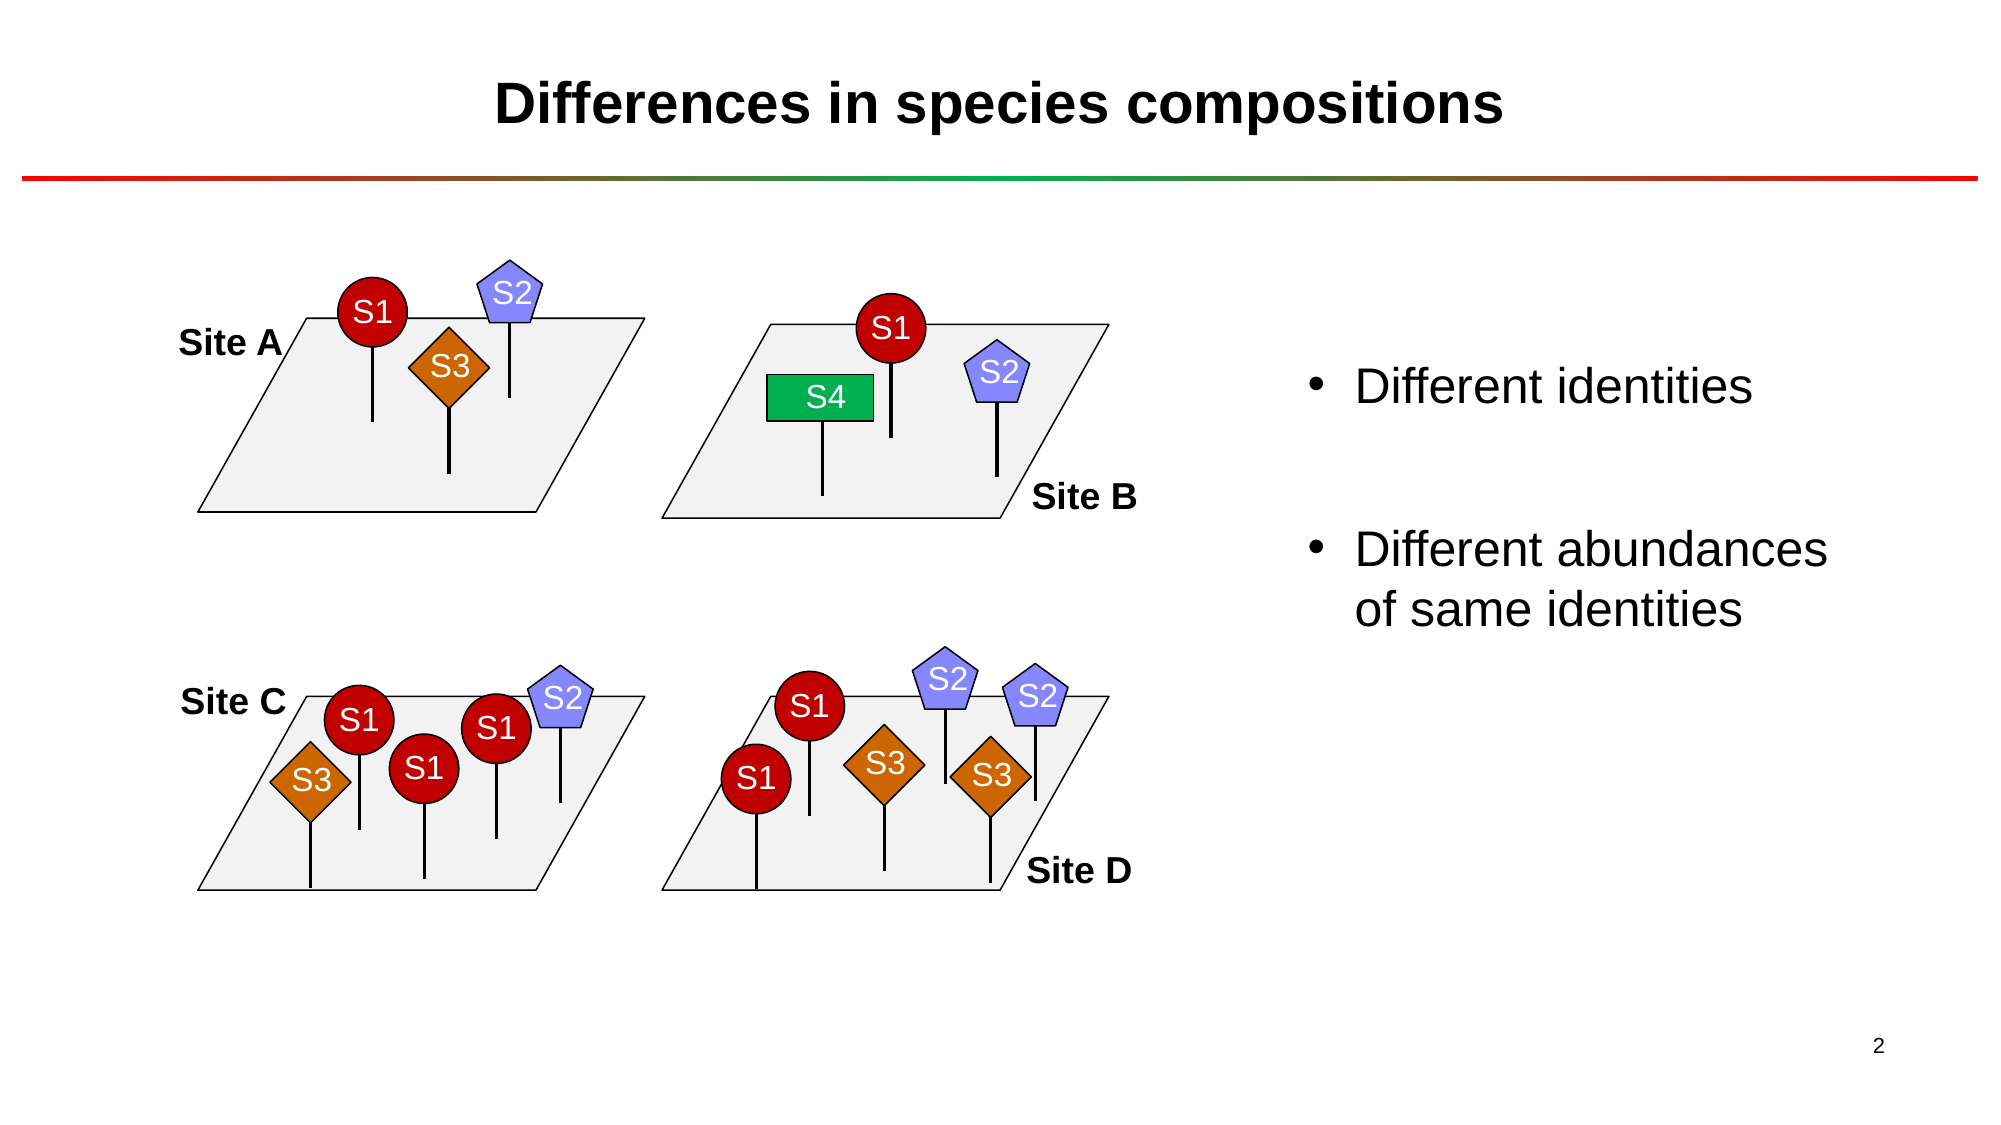

# Differences in species compositions

S2

S1

S1
Site A

S3

S2
S4

Site B

S2

S2

S2
Site C

S1

S1

S1

S3

S1

S3

S3

S1
Site D
Different identities
Different abundances of same identities

2